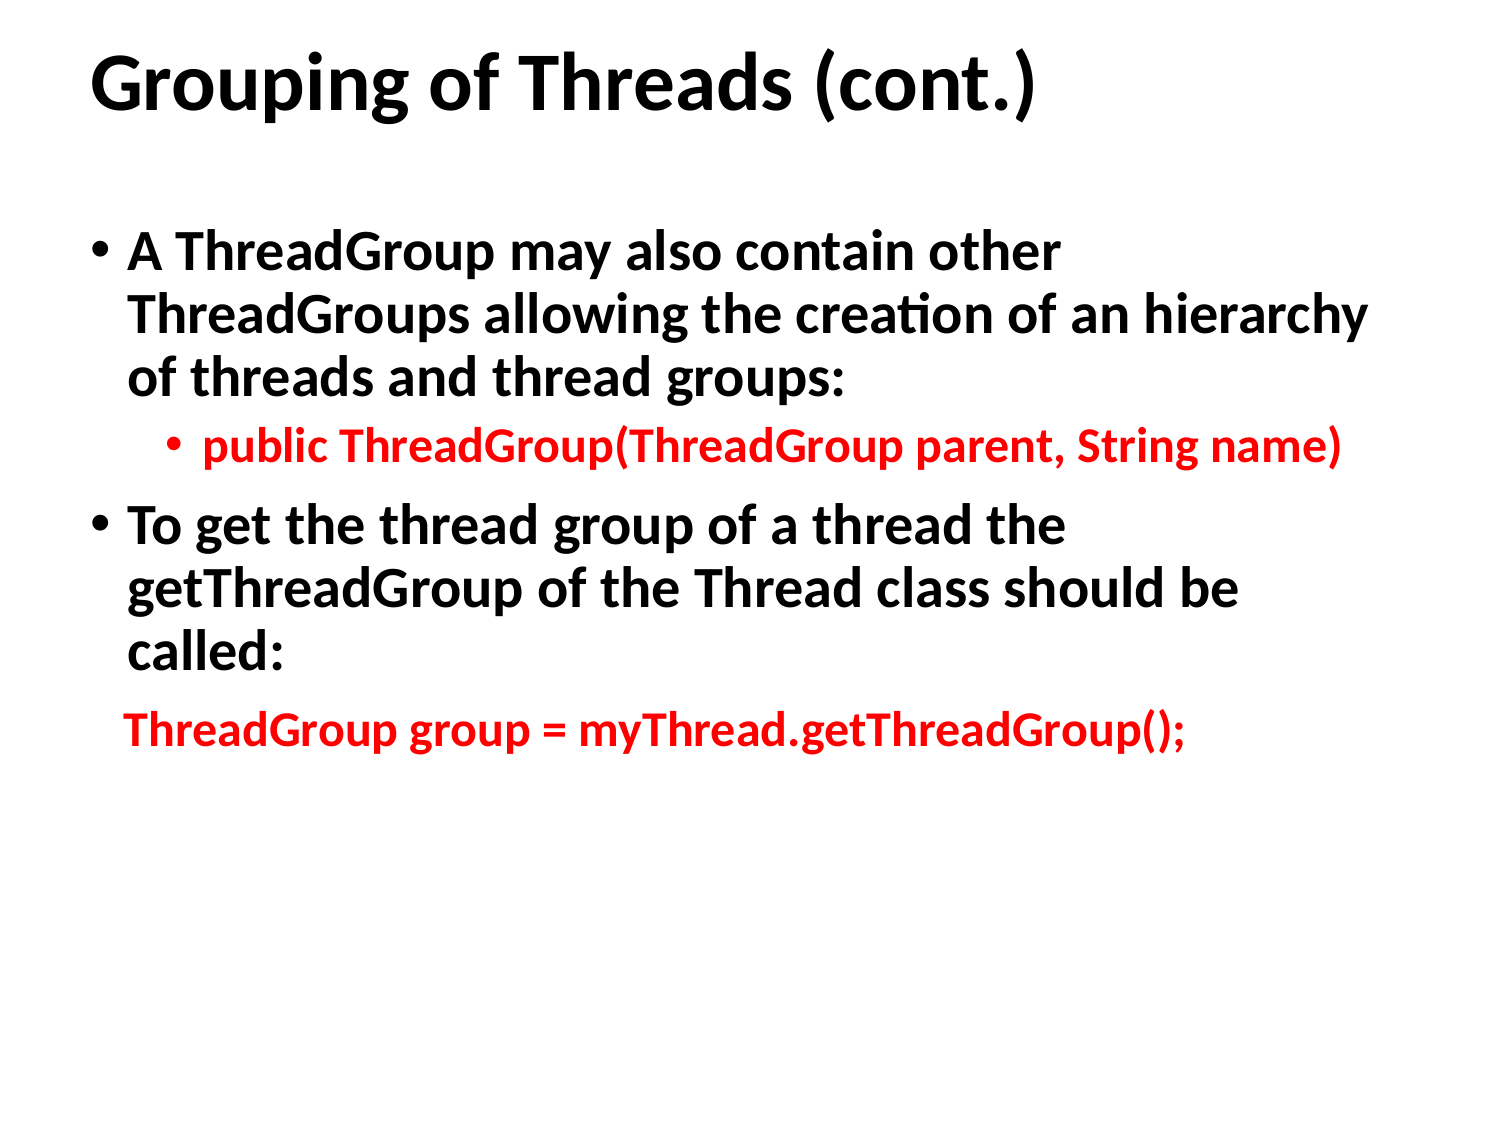

# Grouping of Threads (cont.)
A ThreadGroup may also contain other ThreadGroups allowing the creation of an hierarchy of threads and thread groups:
public ThreadGroup(ThreadGroup parent, String name)
To get the thread group of a thread the getThreadGroup of the Thread class should be called:
   ThreadGroup group = myThread.getThreadGroup();